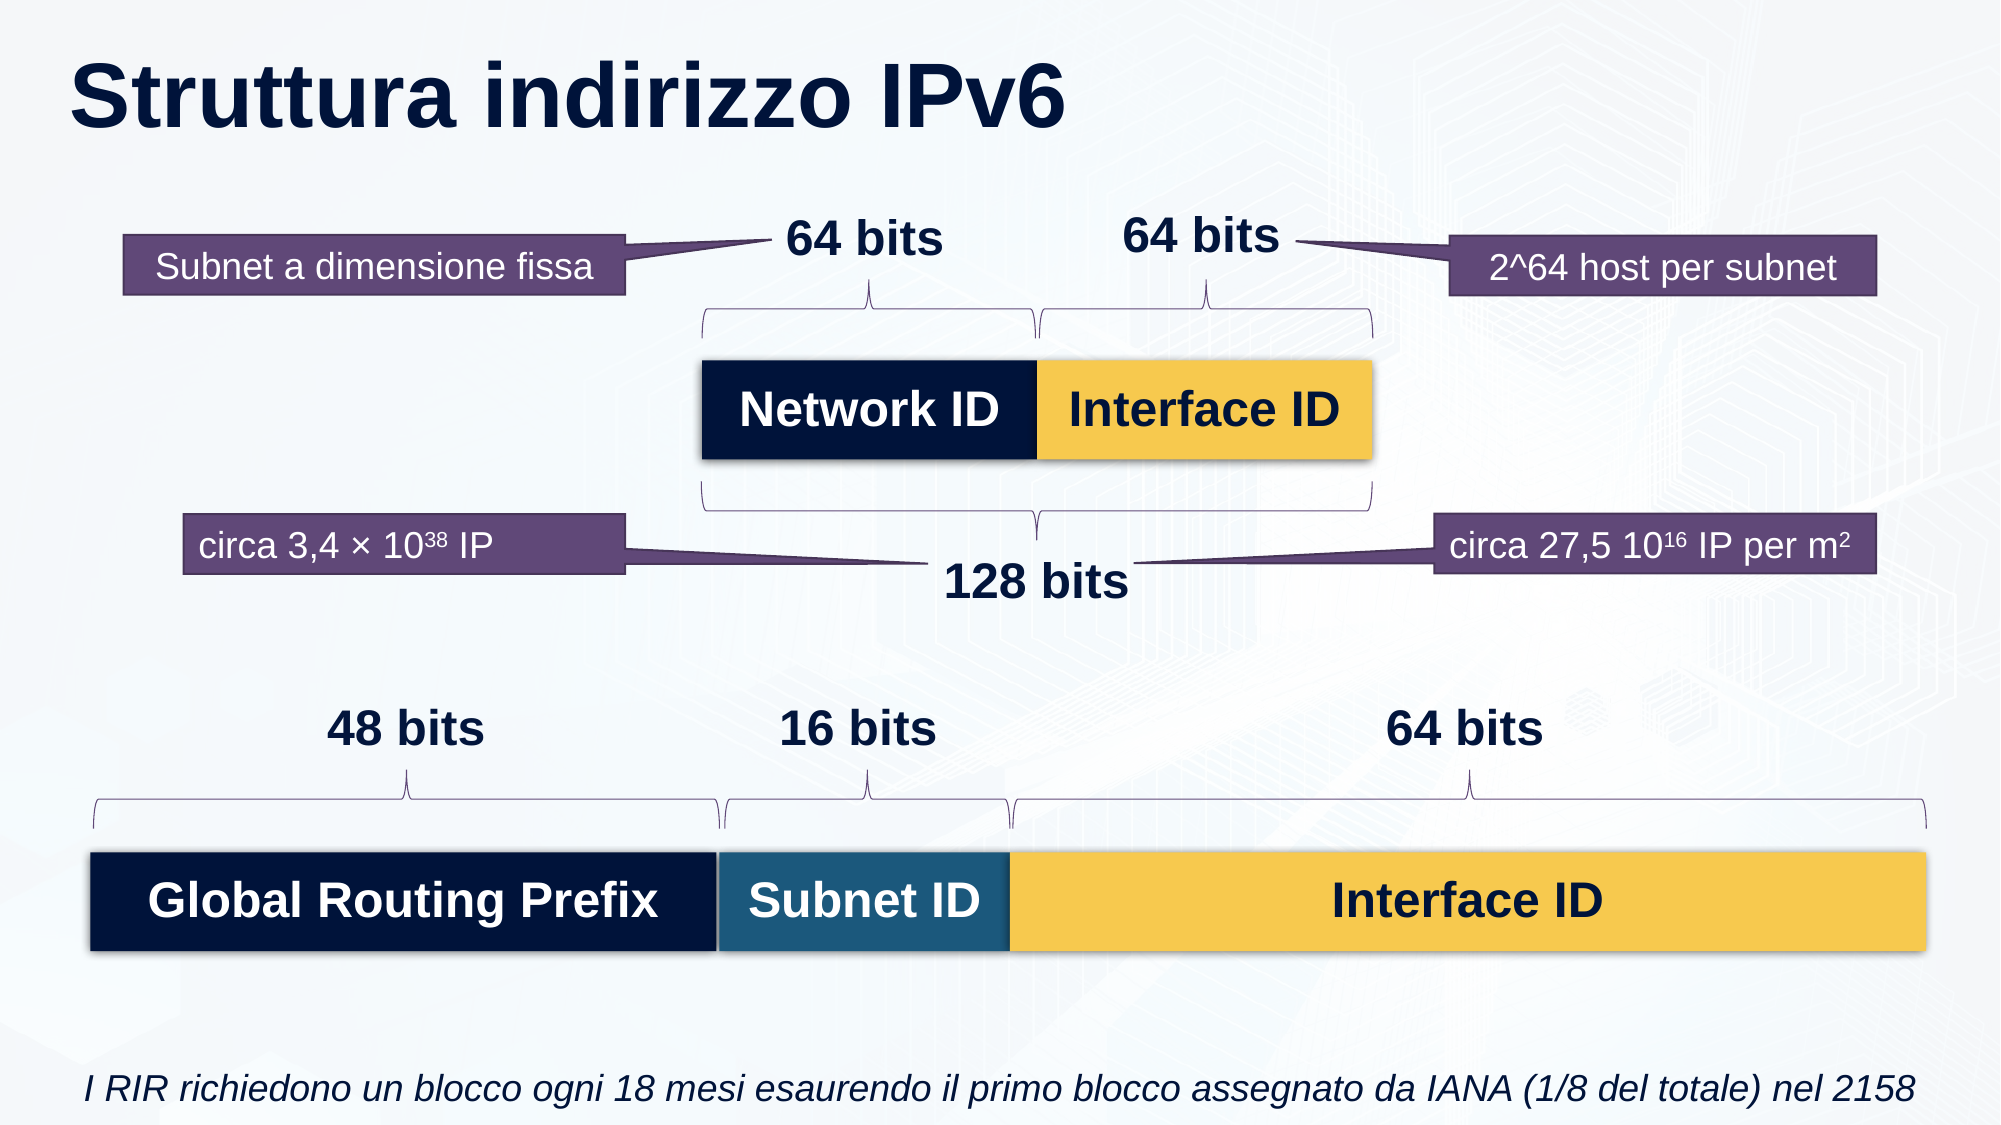

# Struttura indirizzo IPv6

64 bits
64 bits
Network ID
Interface ID
128 bits
Subnet a dimensione fissa
2^64 host per subnet
circa 27,5 1016 IP per m2
circa 3,4 × 1038 IP

48 bits
16 bits
64 bits
Global Routing Prefix
Subnet ID
Interface ID
I RIR richiedono un blocco ogni 18 mesi esaurendo il primo blocco assegnato da IANA (1/8 del totale) nel 2158